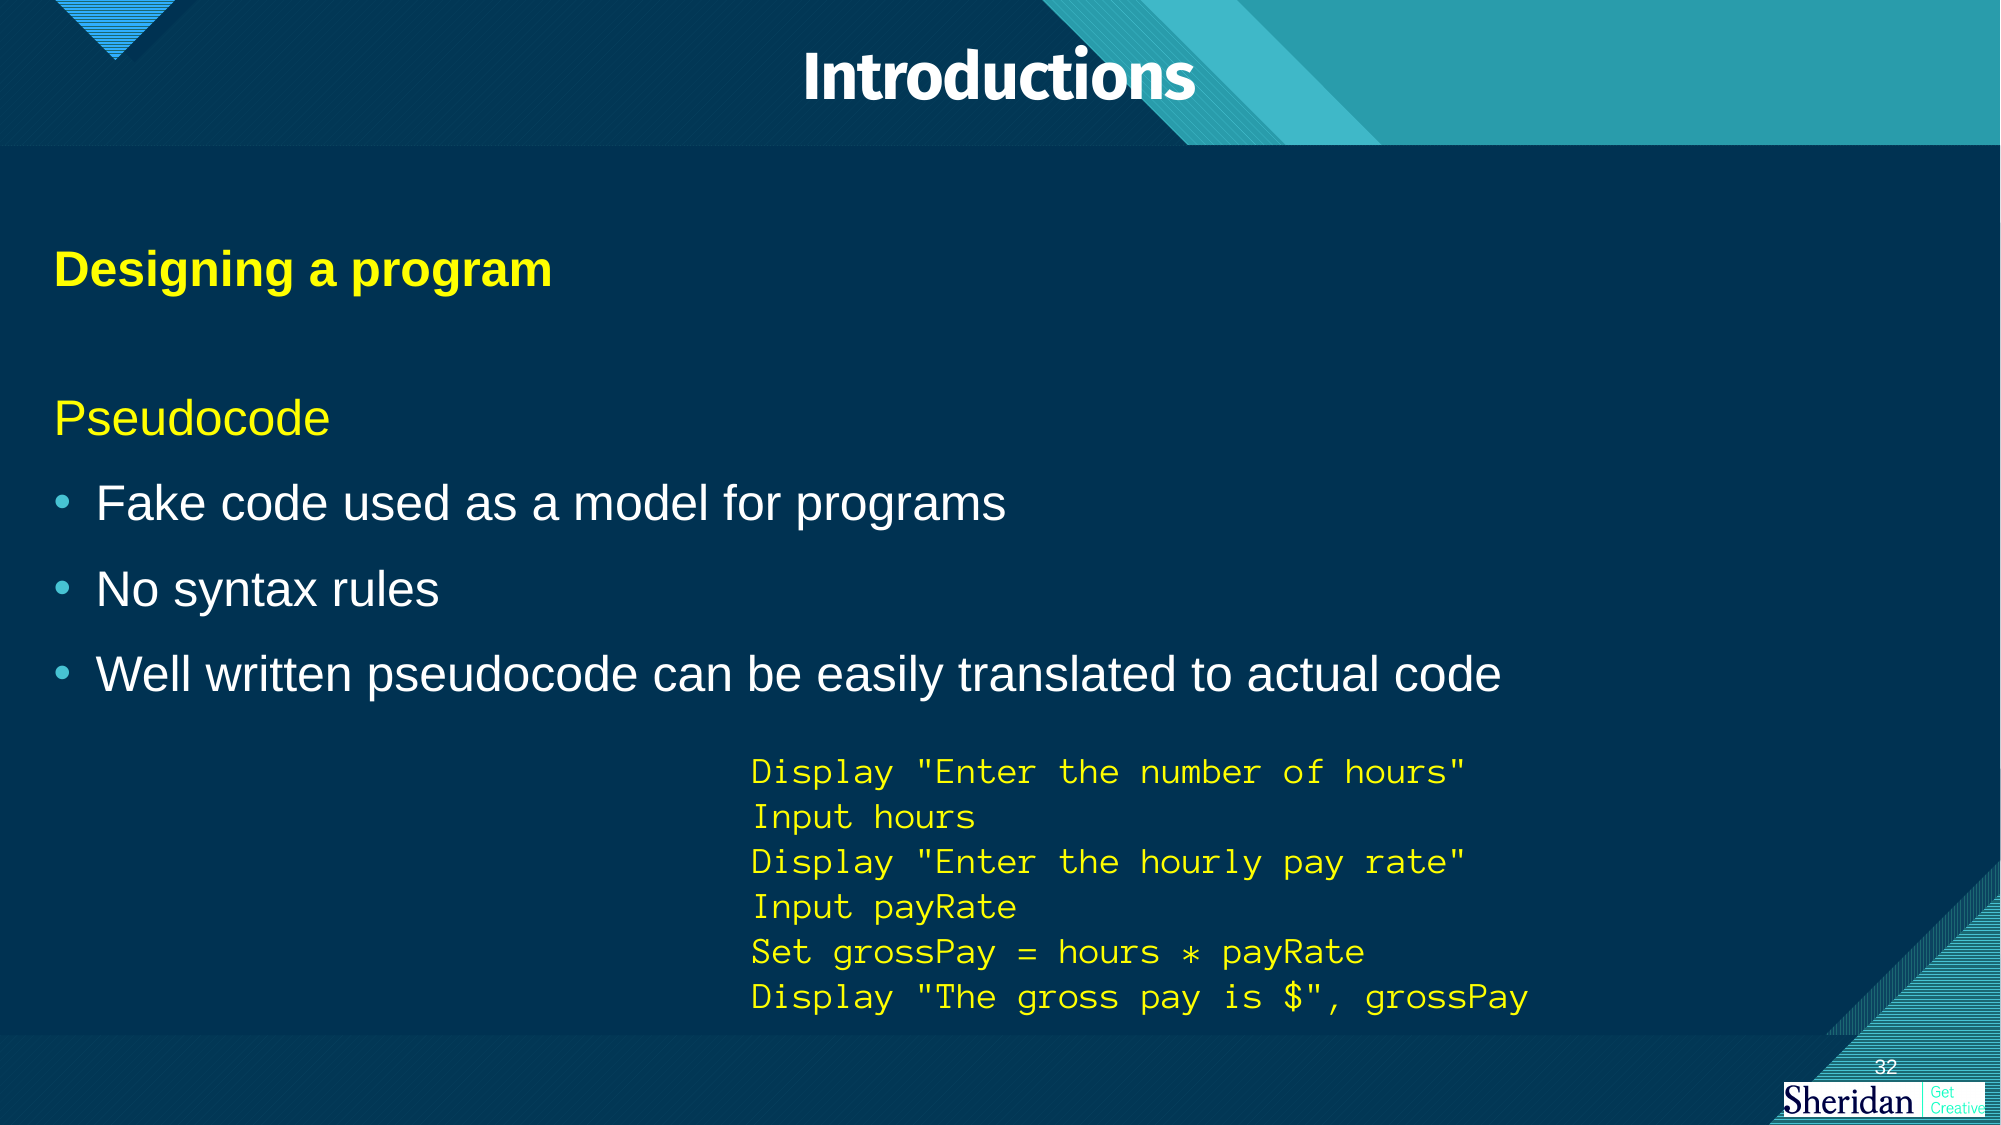

# Introductions

Designing a program

Pseudocode
Fake code used as a model for programs
No syntax rules
Well written pseudocode can be easily translated to actual code

Display "Enter the number of hours"
Input hours
Display "Enter the hourly pay rate"
Input payRate
Set grossPay = hours * payRate
Display "The gross pay is $", grossPay
32